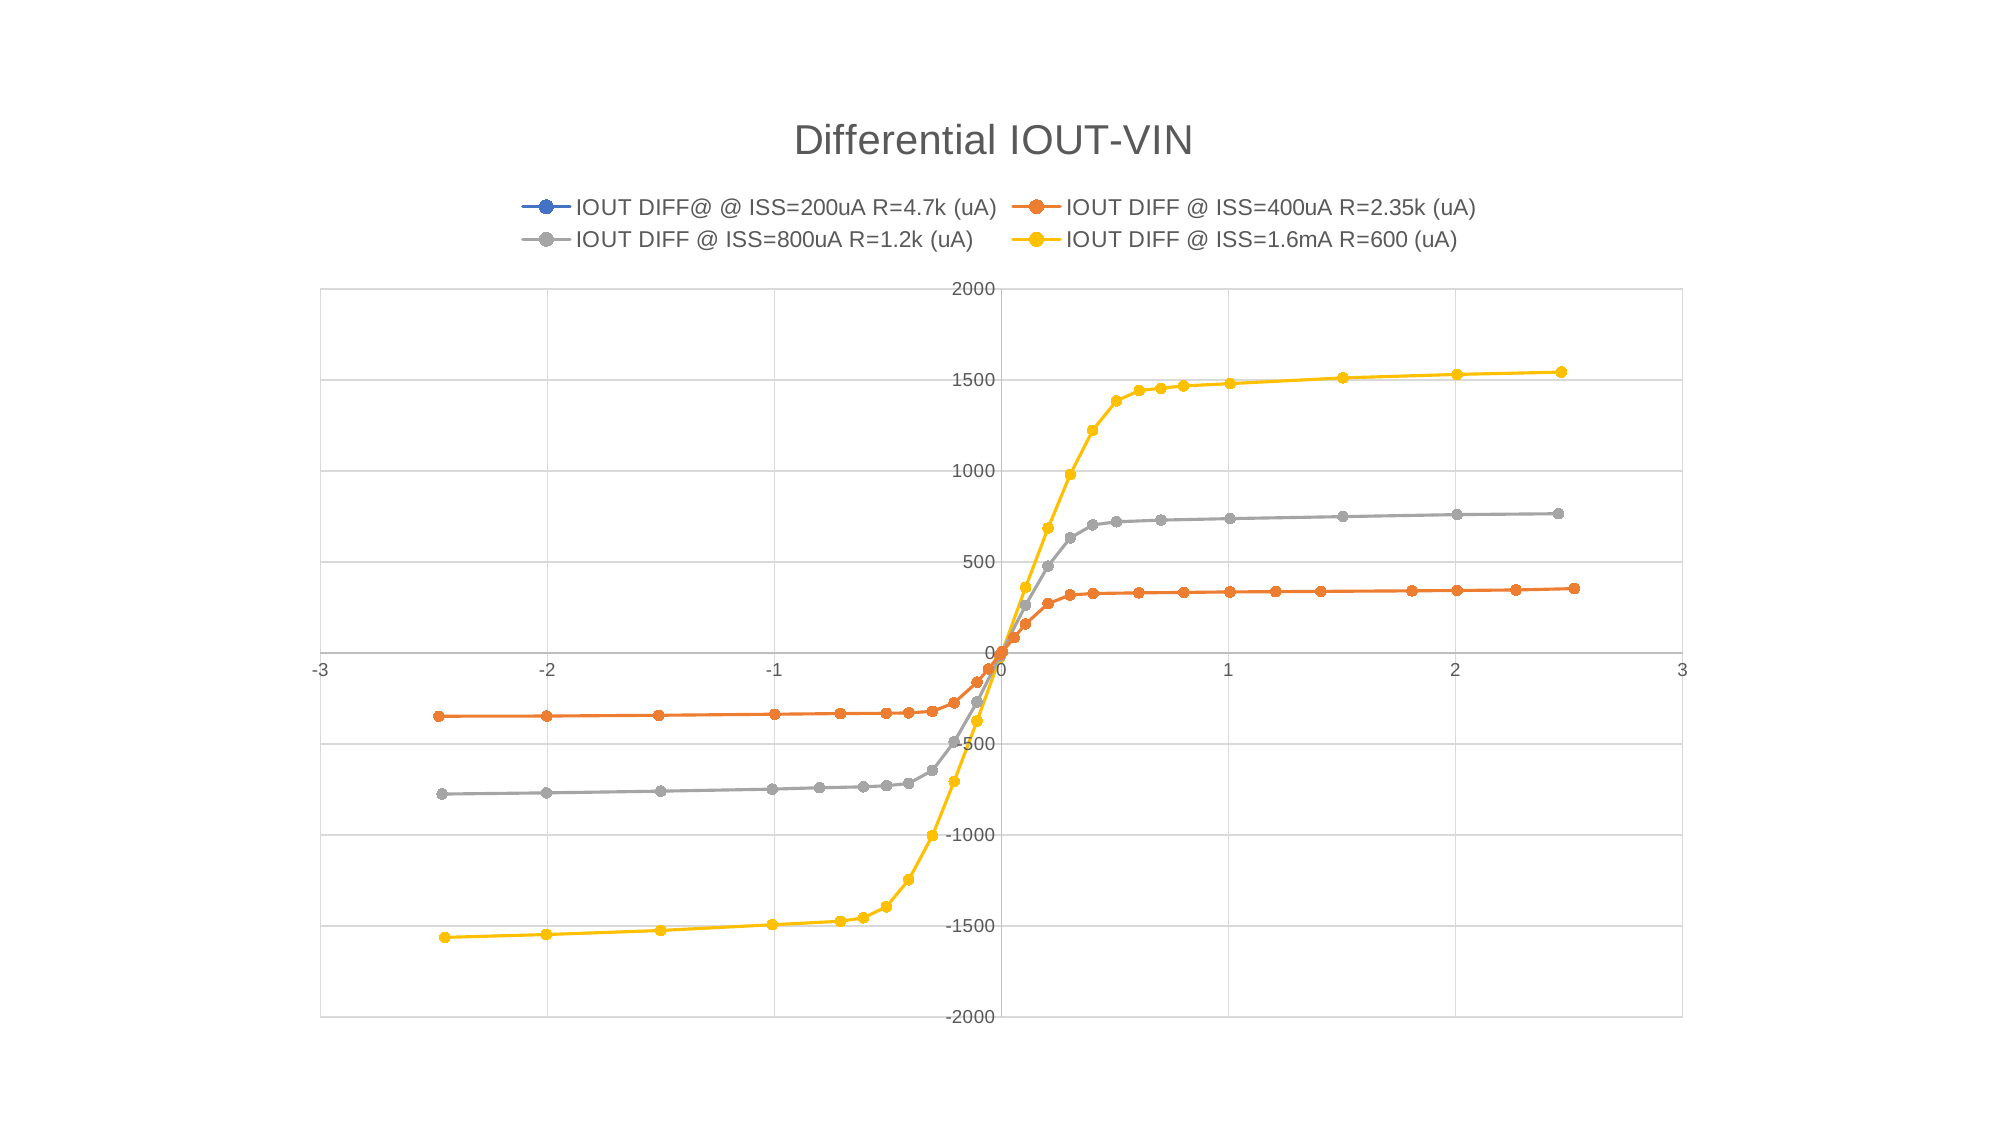

### Chart: Differential IOUT-VIN

| Category | IOUT DIFF@ @ ISS=200uA R=4.7k (uA) | IOUT DIFF @ ISS=400uA R=2.35k (uA) | IOUT DIFF @ ISS=800uA R=1.2k (uA) | IOUT DIFF @ ISS=1.6mA R=600 (uA) |
|---|---|---|---|---|